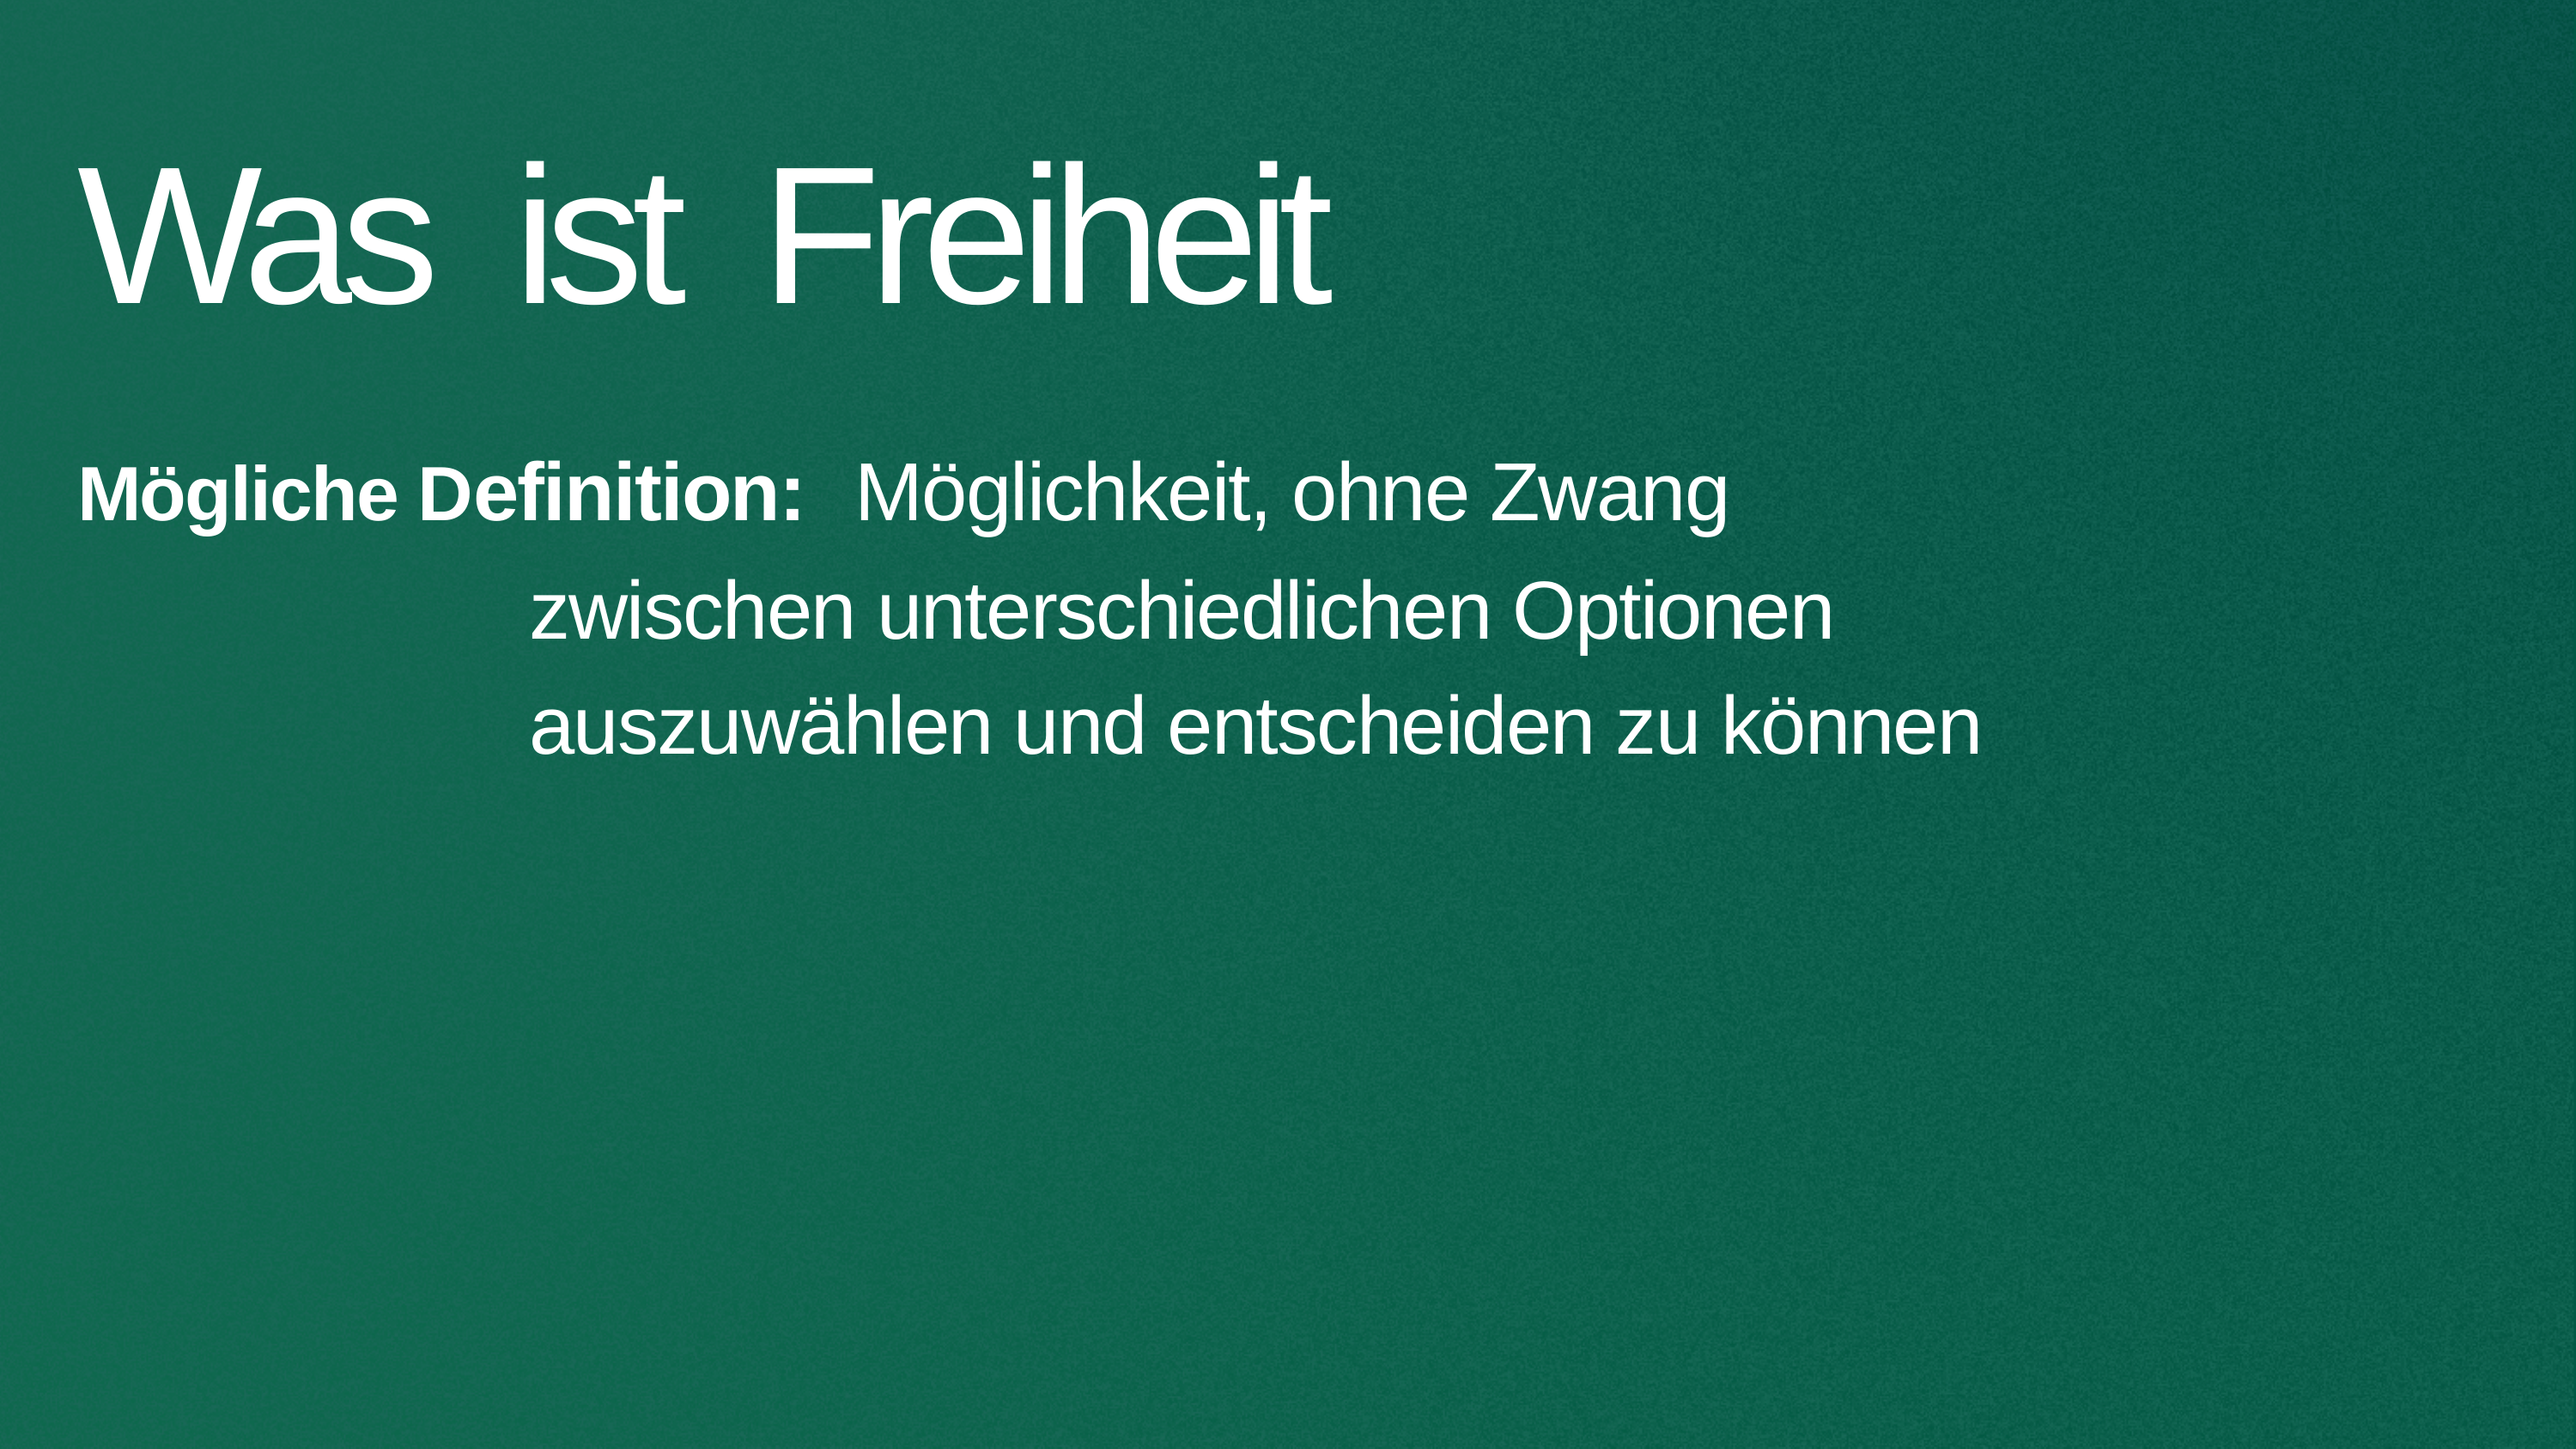

# Was  ist  Freiheit
Mögliche Definition:  Möglichkeit, ohne Zwang
			   zwischen unterschiedlichen Optionen
			   auszuwählen und entscheiden zu können